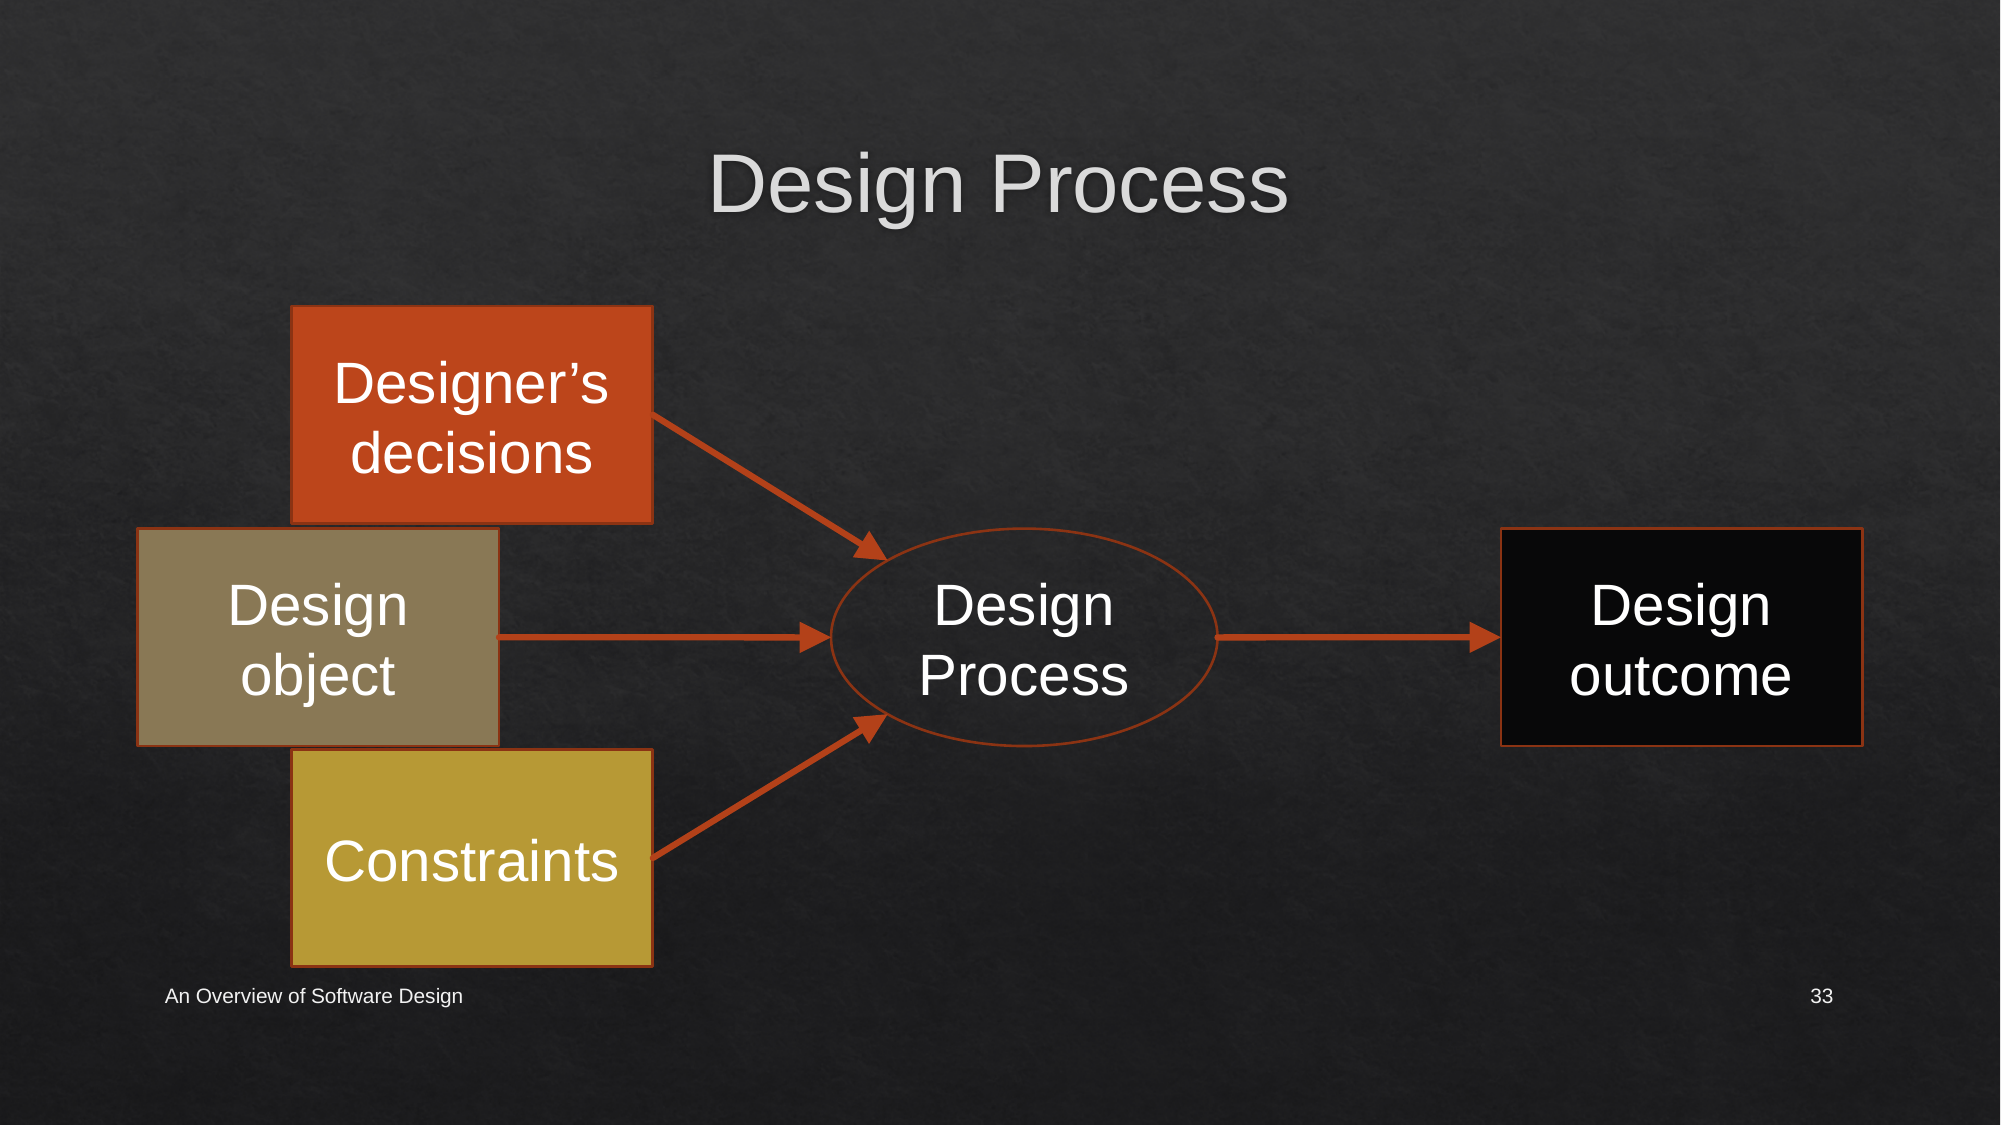

# Design Process
Designer’s decisions
Design Process
Design outcome
Design object
Constraints
An Overview of Software Design
33